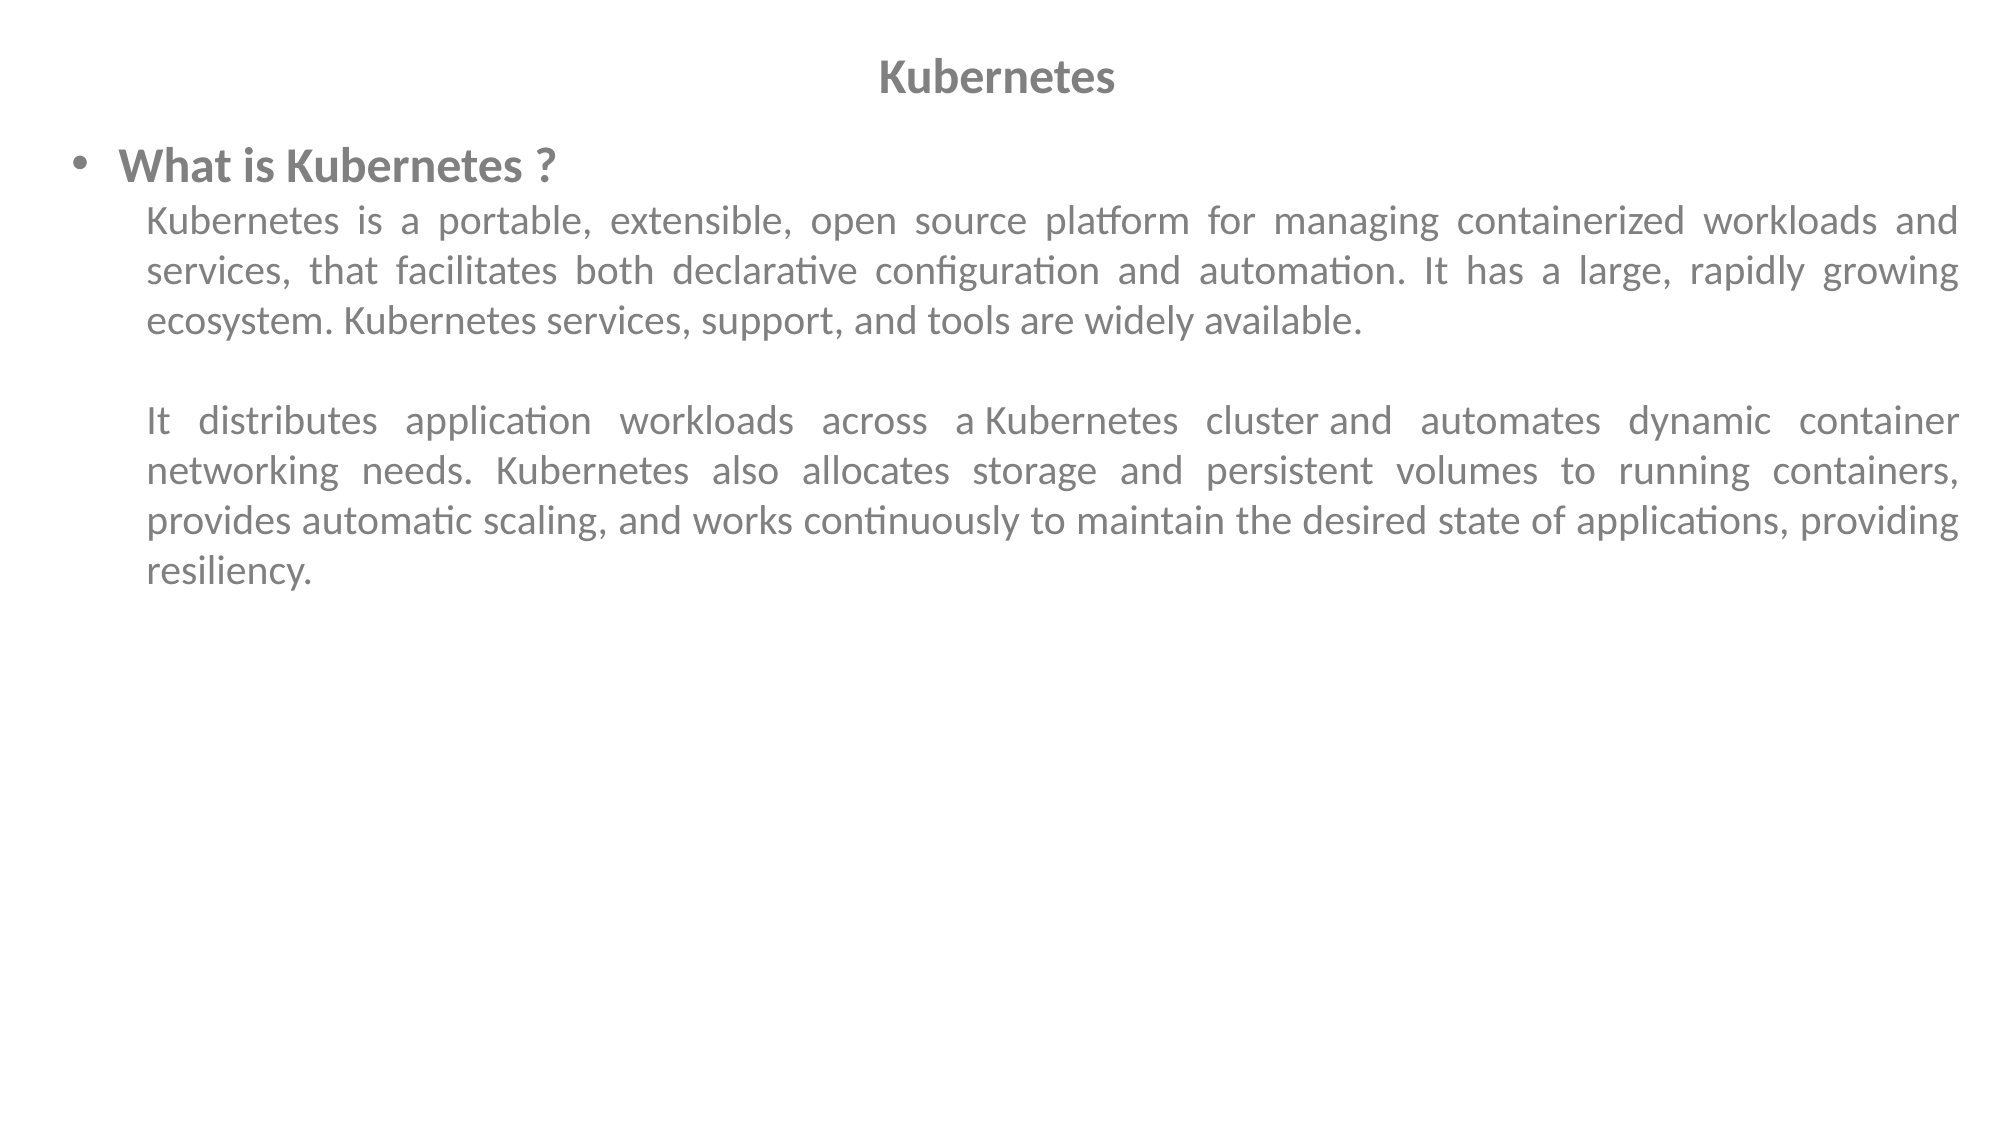

Kubernetes
What is Kubernetes ?
Kubernetes is a portable, extensible, open source platform for managing containerized workloads and services, that facilitates both declarative configuration and automation. It has a large, rapidly growing ecosystem. Kubernetes services, support, and tools are widely available.

It distributes application workloads across a Kubernetes cluster and automates dynamic container networking needs. Kubernetes also allocates storage and persistent volumes to running containers, provides automatic scaling, and works continuously to maintain the desired state of applications, providing resiliency.